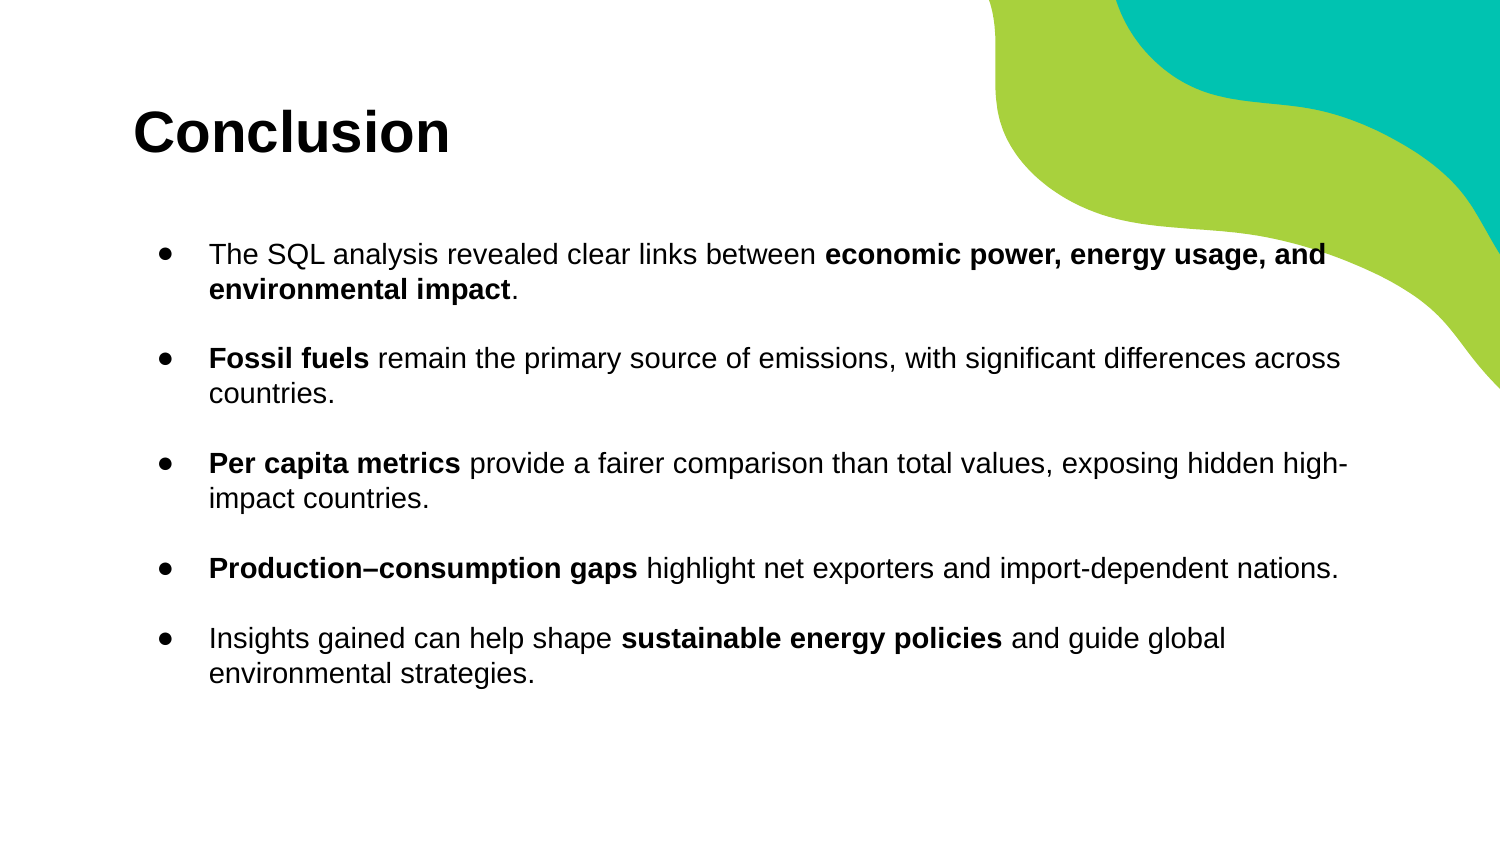

# Conclusion
The SQL analysis revealed clear links between economic power, energy usage, and environmental impact.
Fossil fuels remain the primary source of emissions, with significant differences across countries.
Per capita metrics provide a fairer comparison than total values, exposing hidden high-impact countries.
Production–consumption gaps highlight net exporters and import-dependent nations.
Insights gained can help shape sustainable energy policies and guide global environmental strategies.